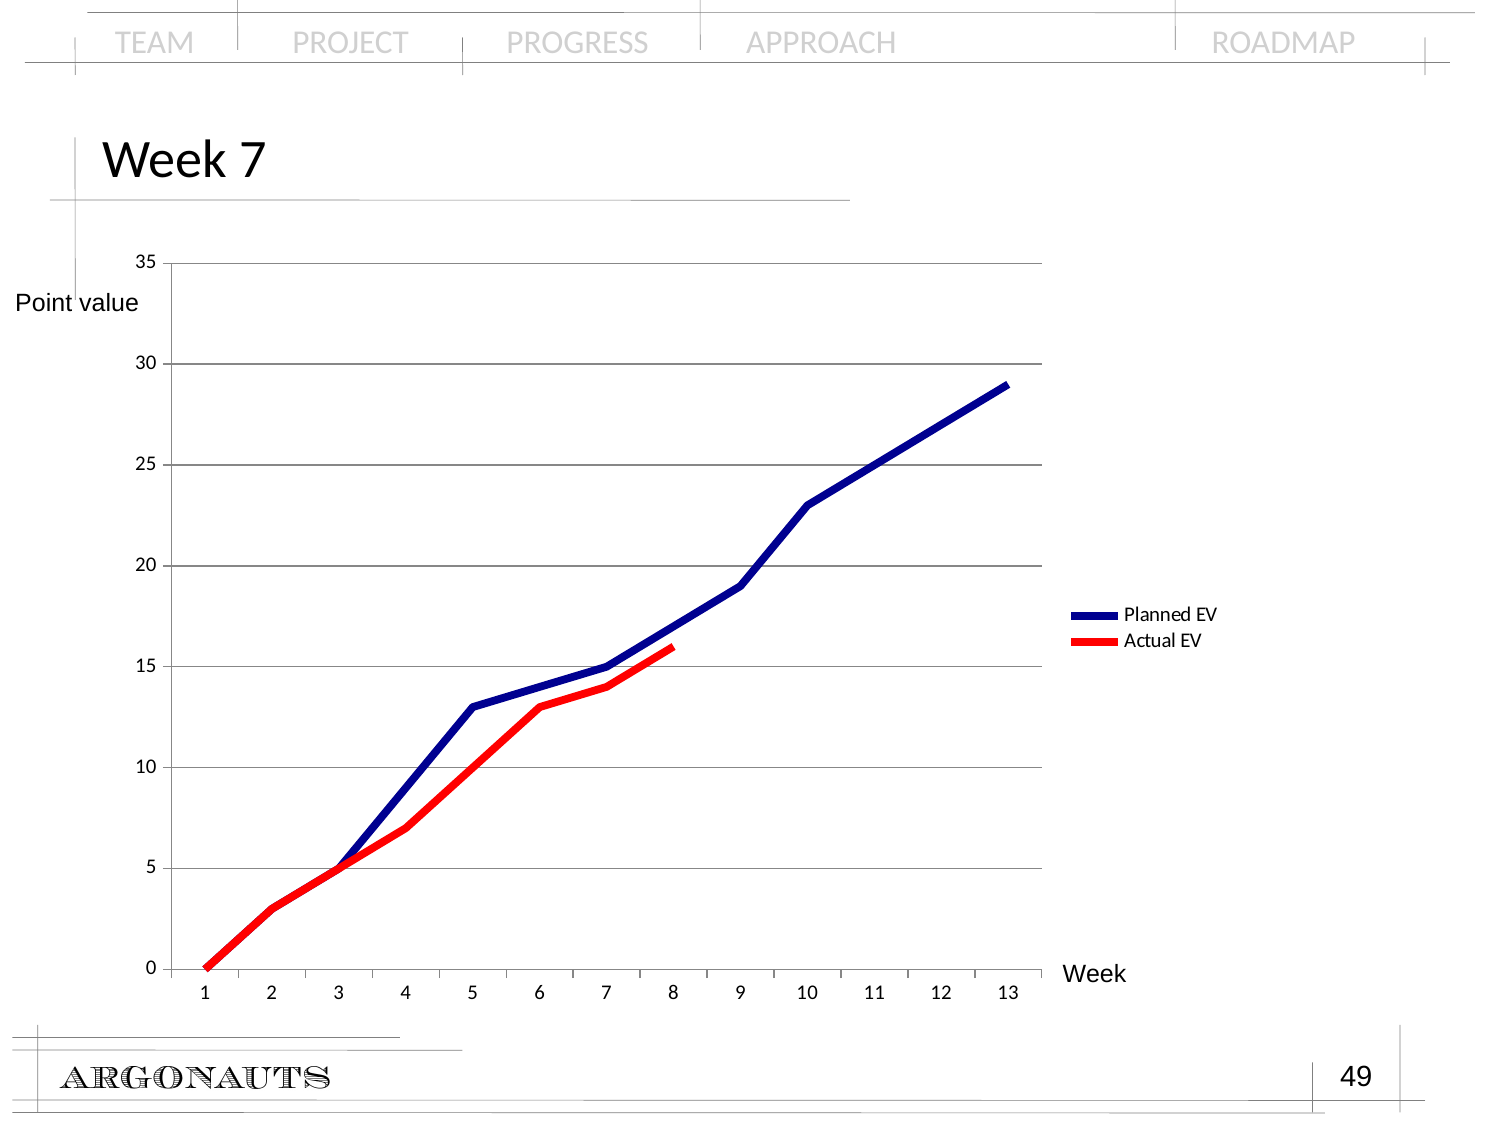

# Week 7

### Chart

| Category | Planned EV | Actual EV |
|---|---|---|
Point value
Week
49